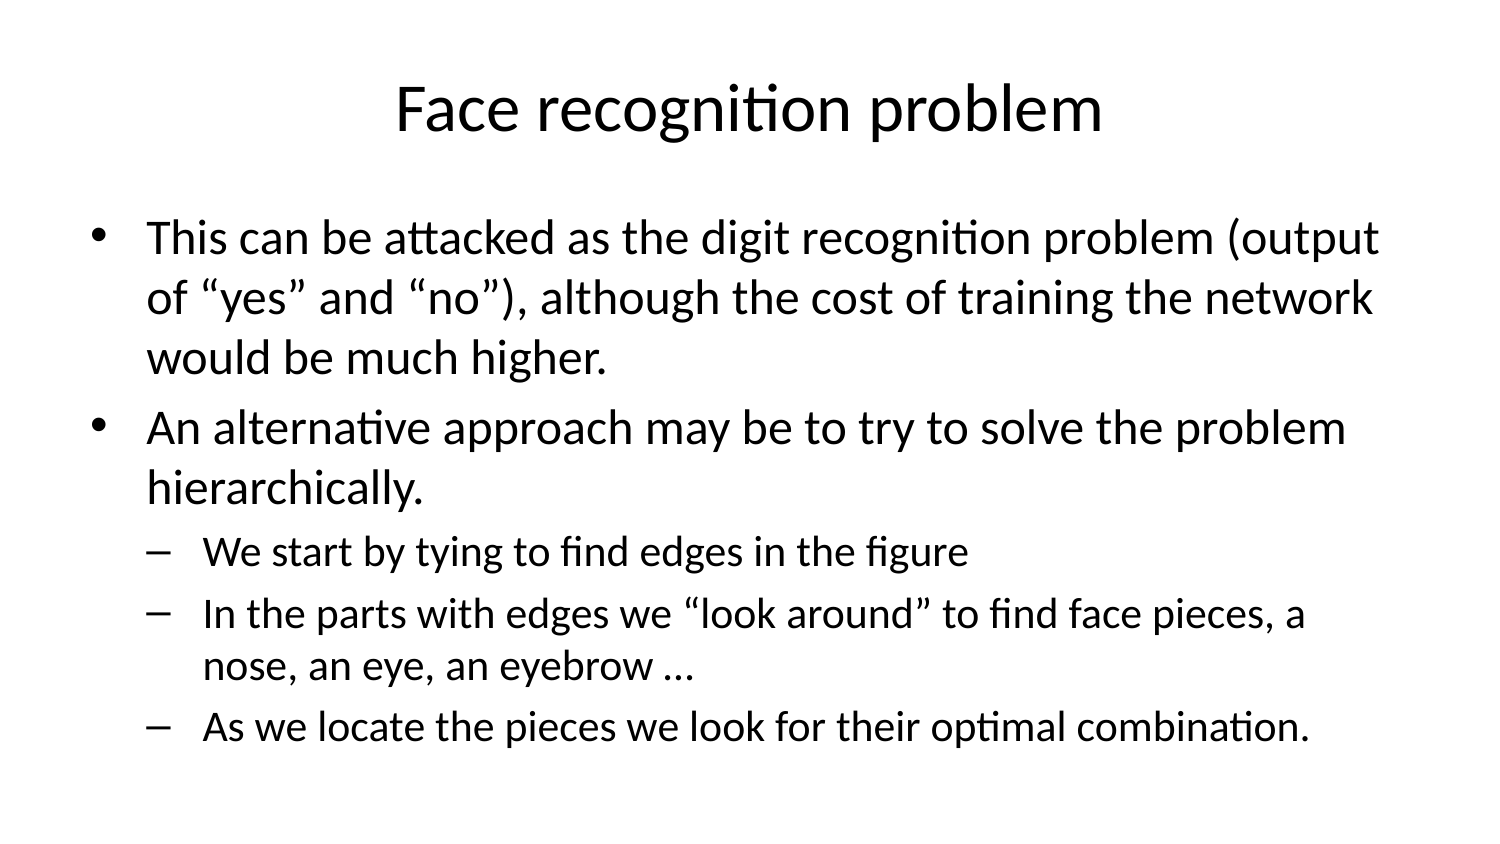

# Face recognition problem
This can be attacked as the digit recognition problem (output of “yes” and “no”), although the cost of training the network would be much higher.
An alternative approach may be to try to solve the problem hierarchically.
We start by tying to find edges in the figure
In the parts with edges we “look around” to find face pieces, a nose, an eye, an eyebrow …
As we locate the pieces we look for their optimal combination.